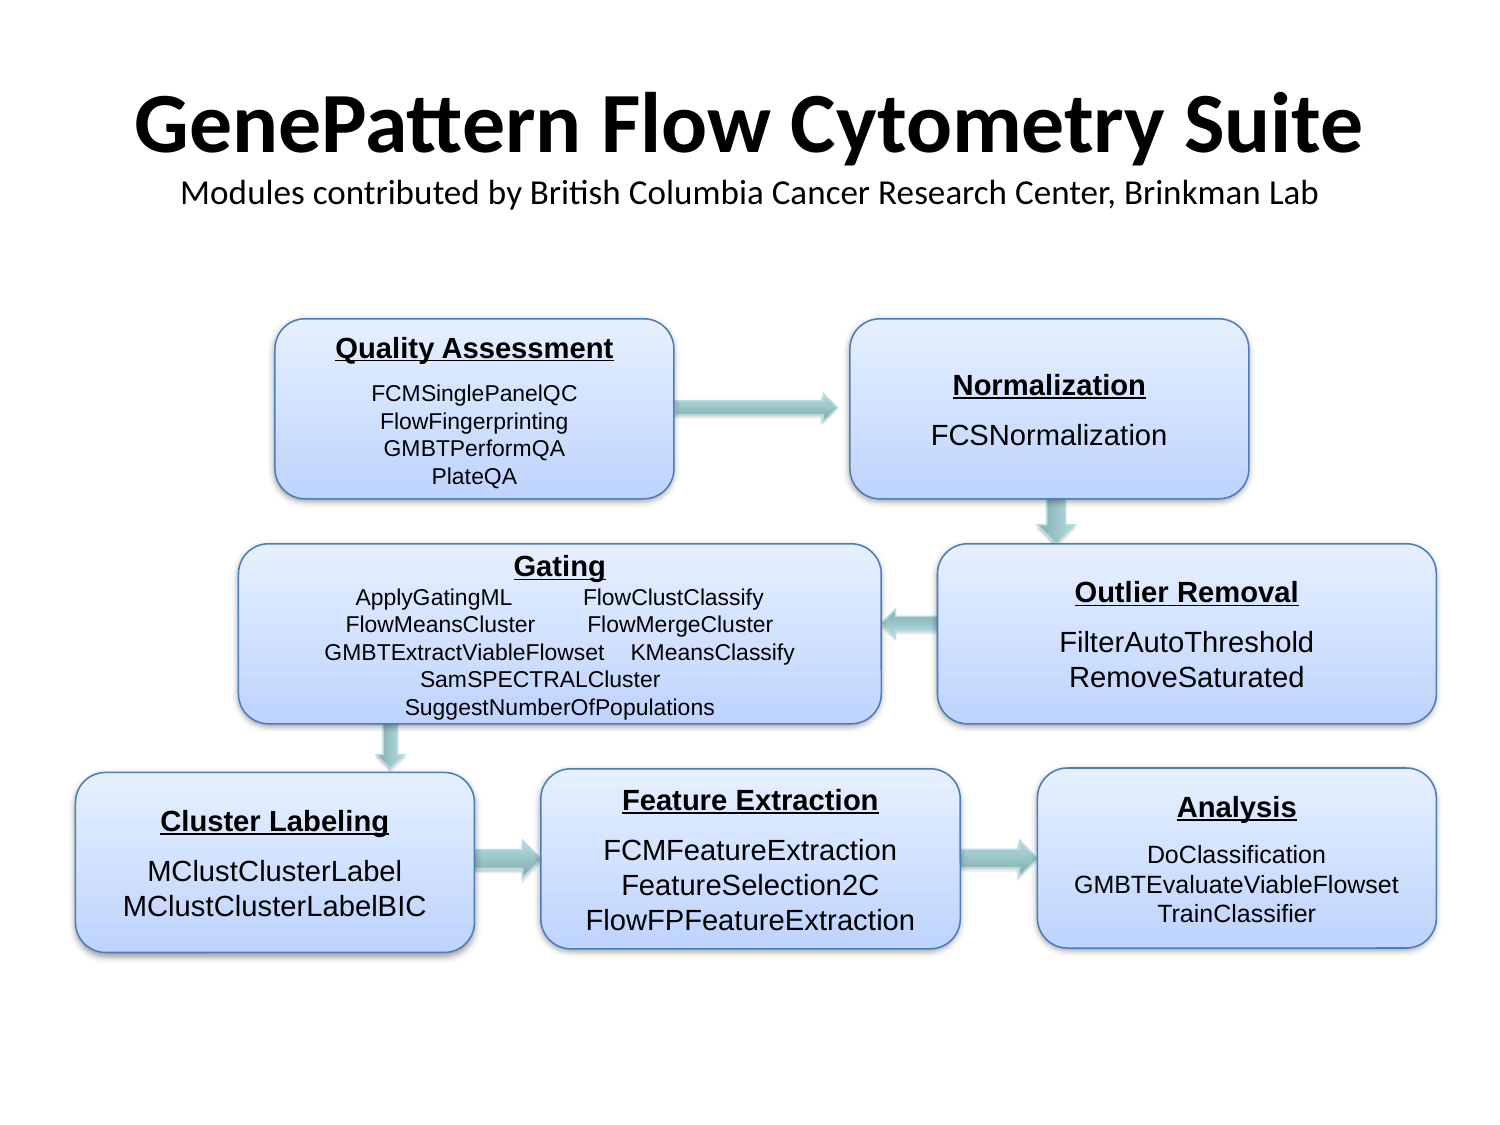

# GenePattern Flow Cytometry Suite Modules contributed by British Columbia Cancer Research Center, Brinkman Lab
Quality Assessment

FCMSinglePanelQC
FlowFingerprinting
GMBTPerformQA
PlateQA
Normalization

FCSNormalization

Gating
ApplyGatingML           FlowClustClassify
FlowMeansCluster        FlowMergeCluster
GMBTExtractViableFlowset    KMeansClassify
SamSPECTRALCluster       SuggestNumberOfPopulations
Outlier Removal

FilterAutoThreshold
RemoveSaturated

Analysis

DoClassification
GMBTEvaluateViableFlowset
TrainClassifier
Feature Extraction

FCMFeatureExtraction
FeatureSelection2C
FlowFPFeatureExtraction
Cluster Labeling

MClustClusterLabel
MClustClusterLabelBIC